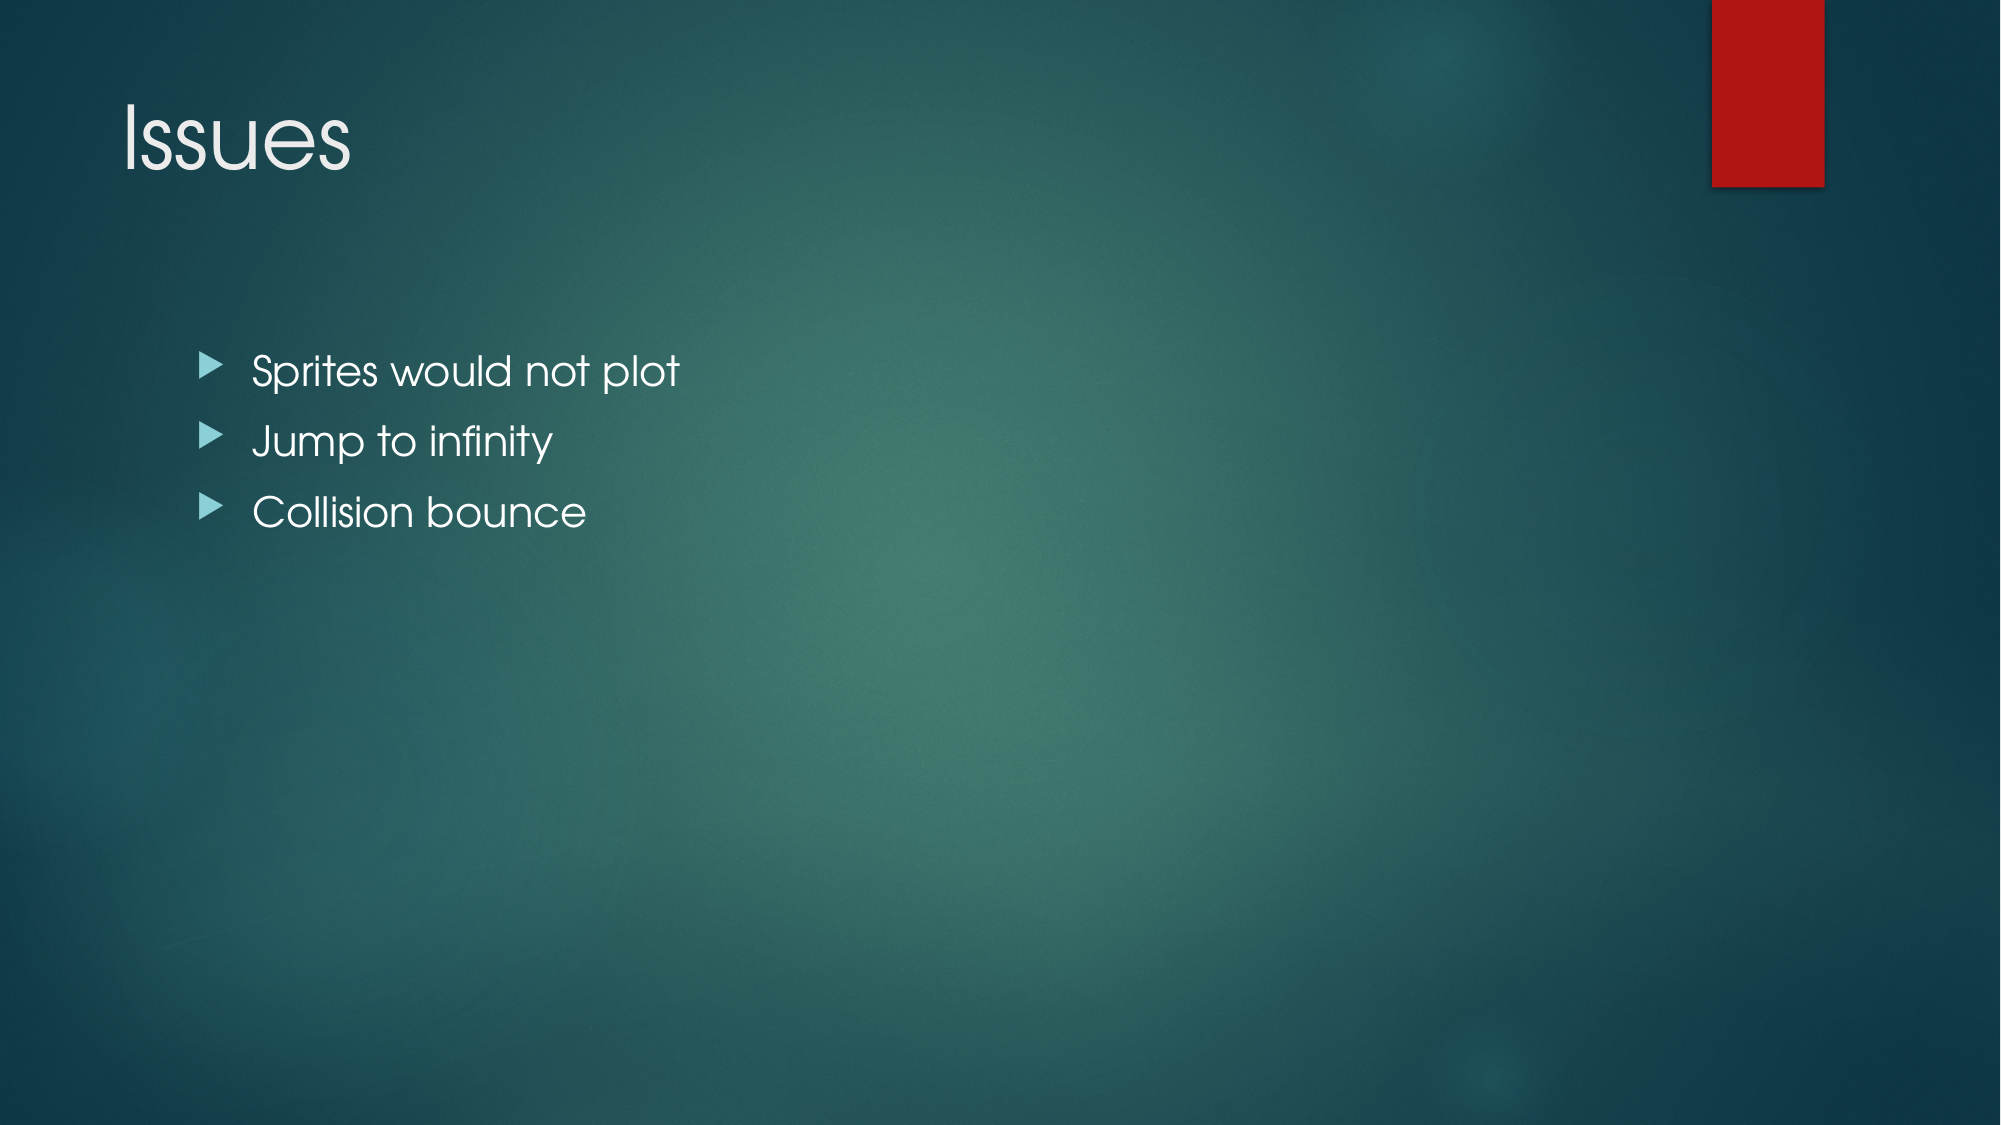

# Issues
Sprites would not plot
Jump to infinity
Collision bounce